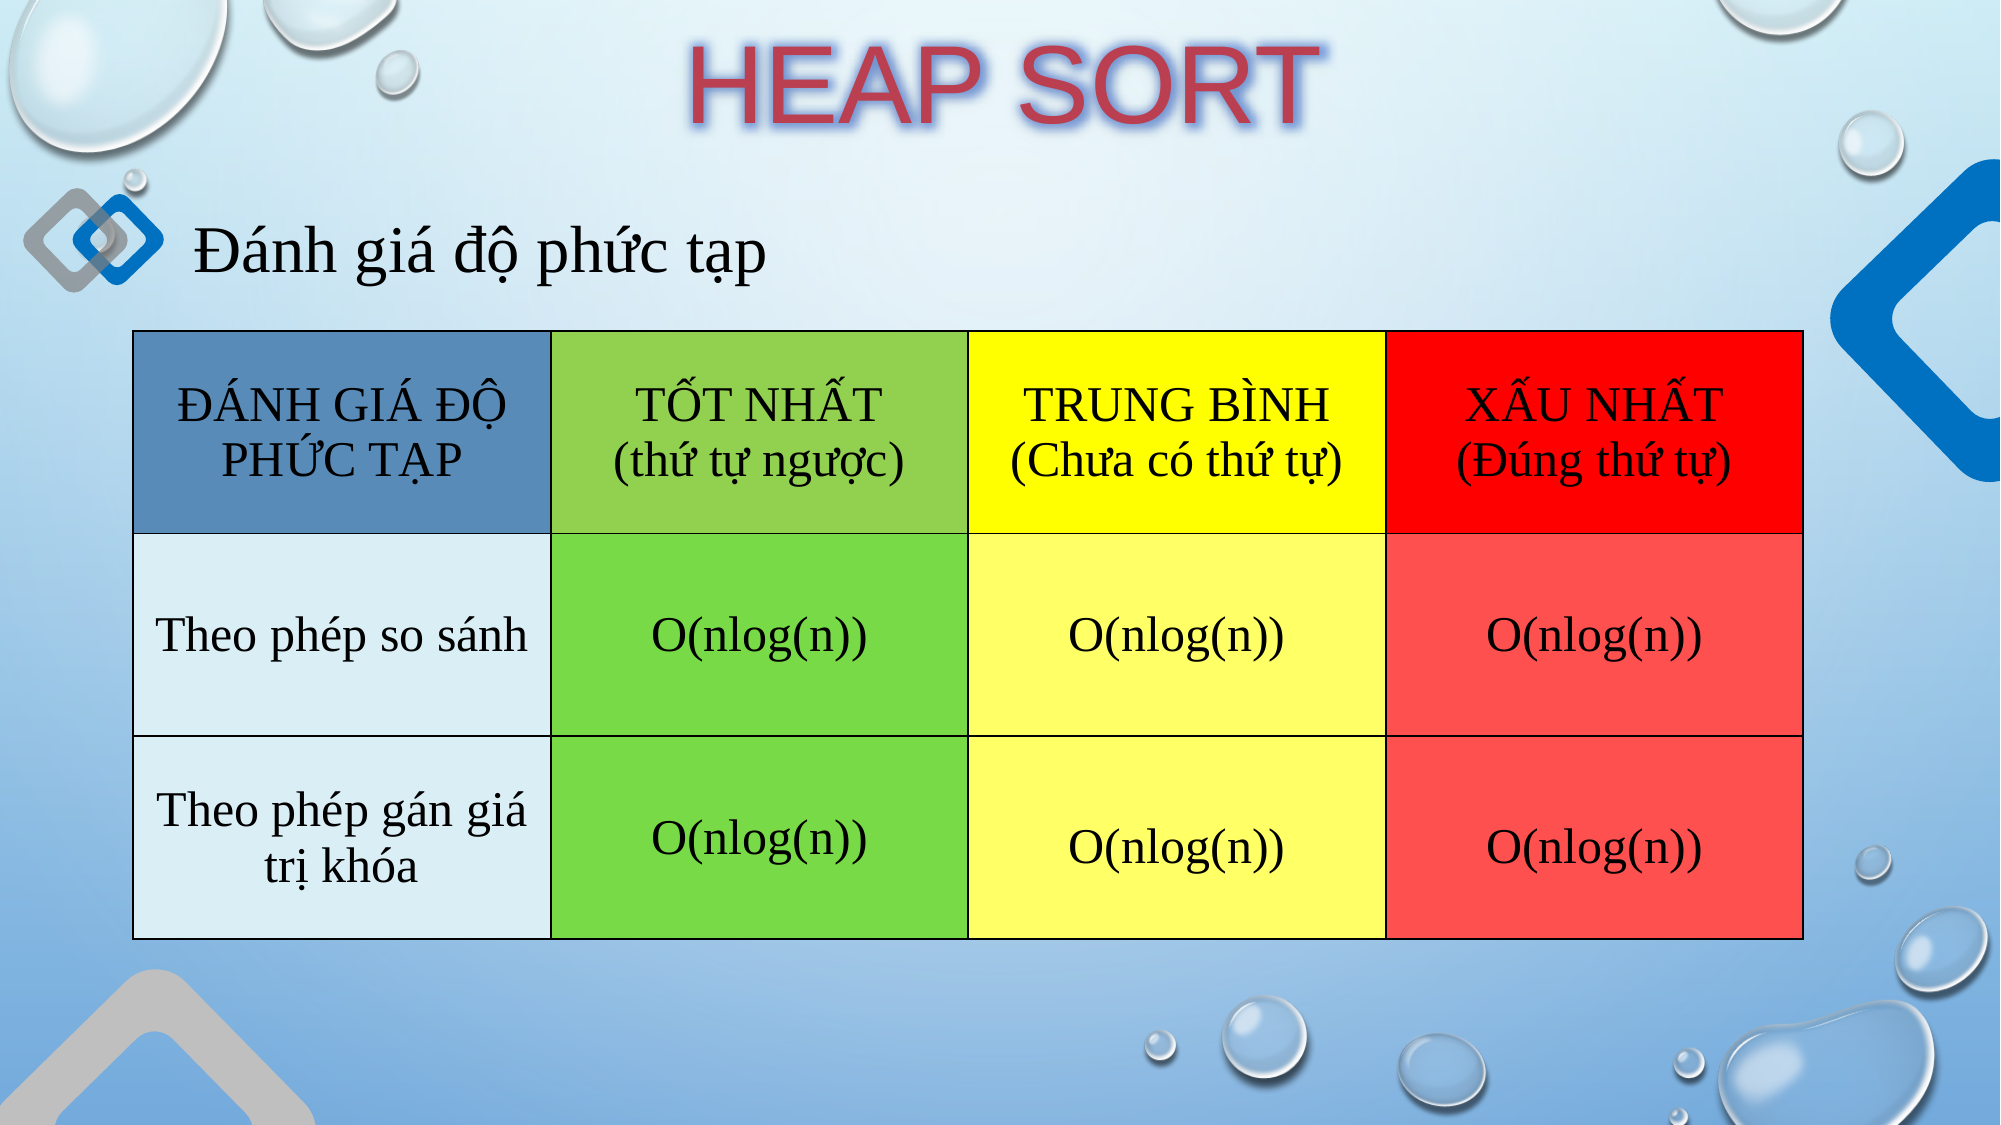

HEAP SORT

Đánh giá độ phức tạp

| ĐÁNH GIÁ ĐỘ PHỨC TẠP | TỐT NHẤT (thứ tự ngược) | TRUNG BÌNH (Chưa có thứ tự) | XẤU NHẤT (Đúng thứ tự) |
| --- | --- | --- | --- |
| Theo phép so sánh | O(nlog(n)) | O(nlog(n)) | O(nlog(n)) |
| Theo phép gán giá trị khóa | O(nlog(n)) | O(nlog(n)) | O(nlog(n)) |